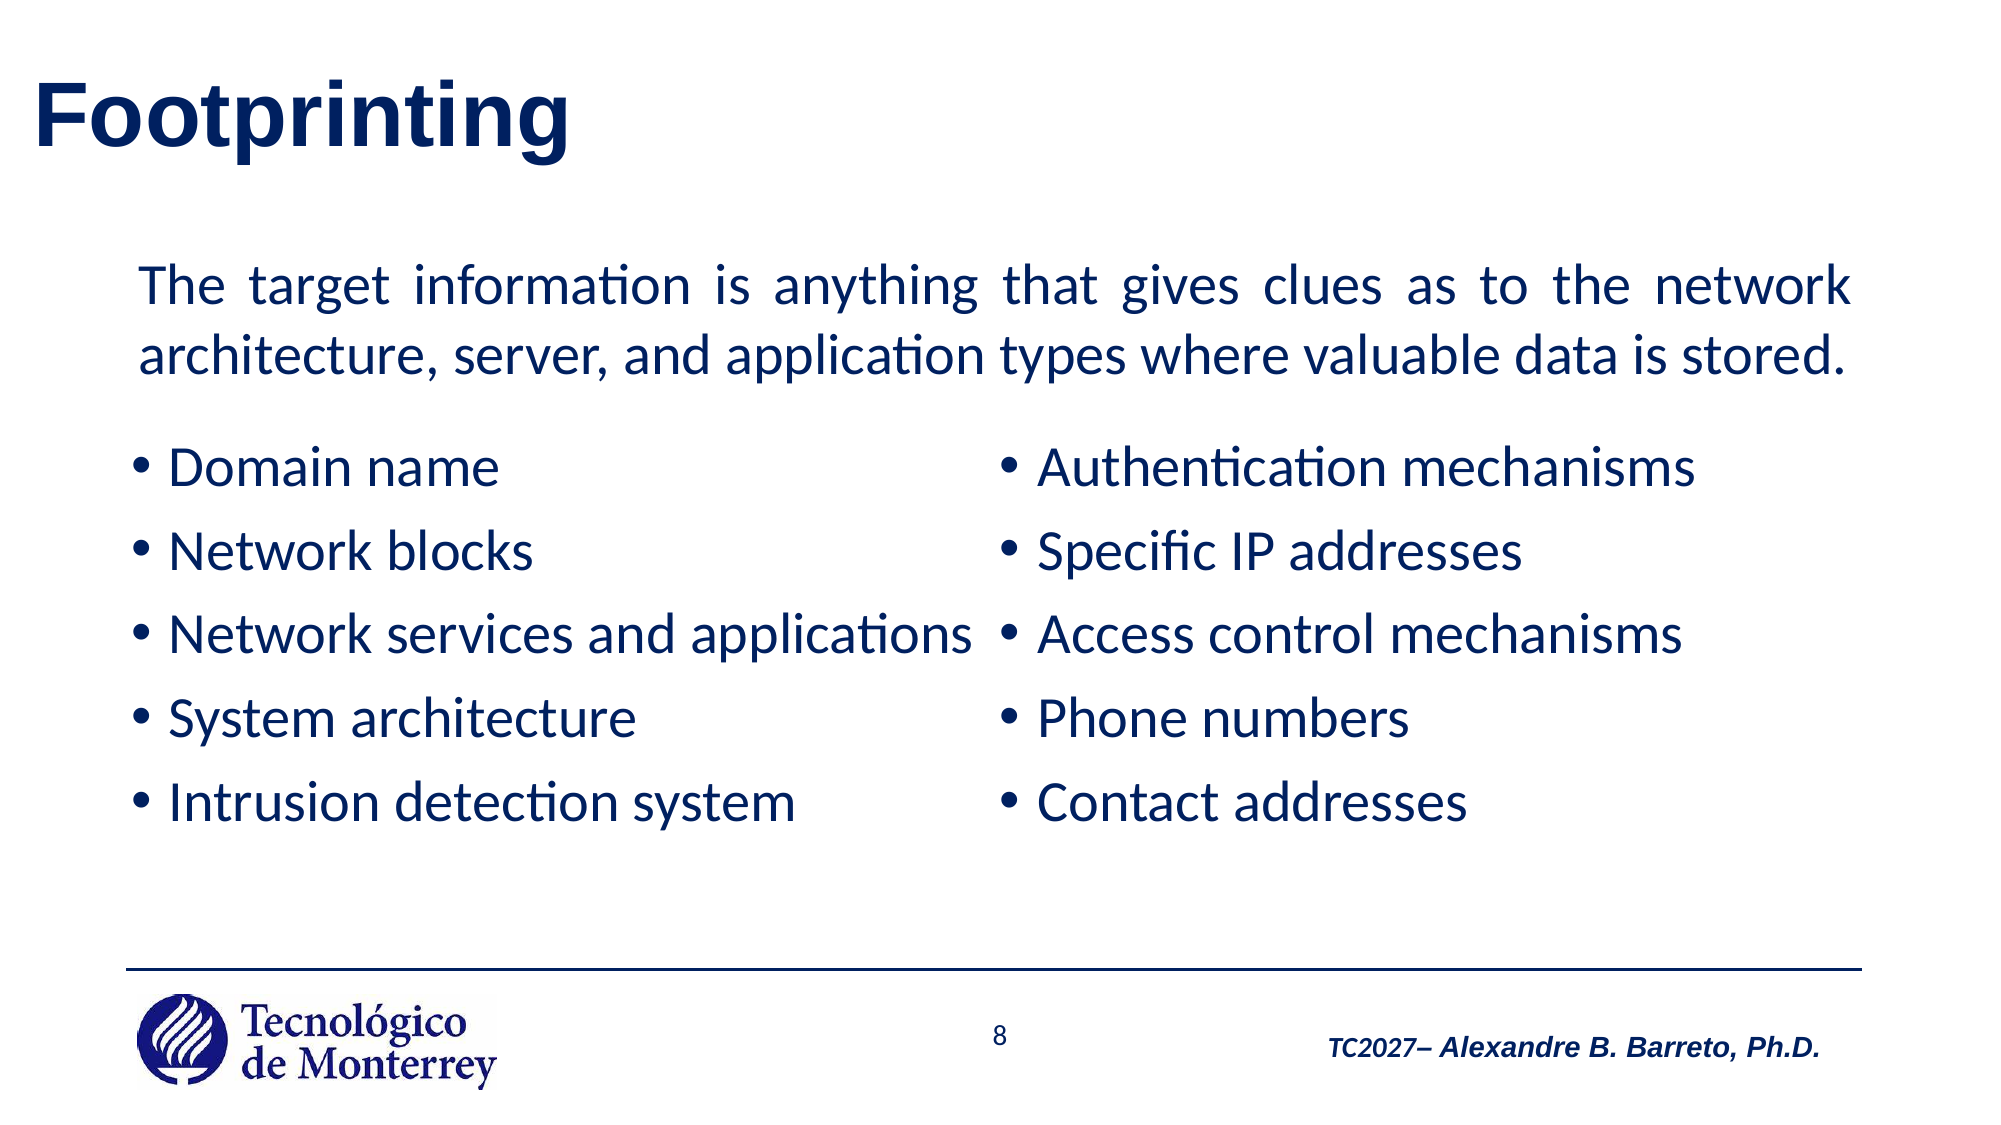

# Footprinting
The target information is anything that gives clues as to the network architecture, server, and application types where valuable data is stored.
Domain name
Network blocks
Network services and applications
System architecture
Intrusion detection system
Authentication mechanisms
Specific IP addresses
Access control mechanisms
Phone numbers
Contact addresses